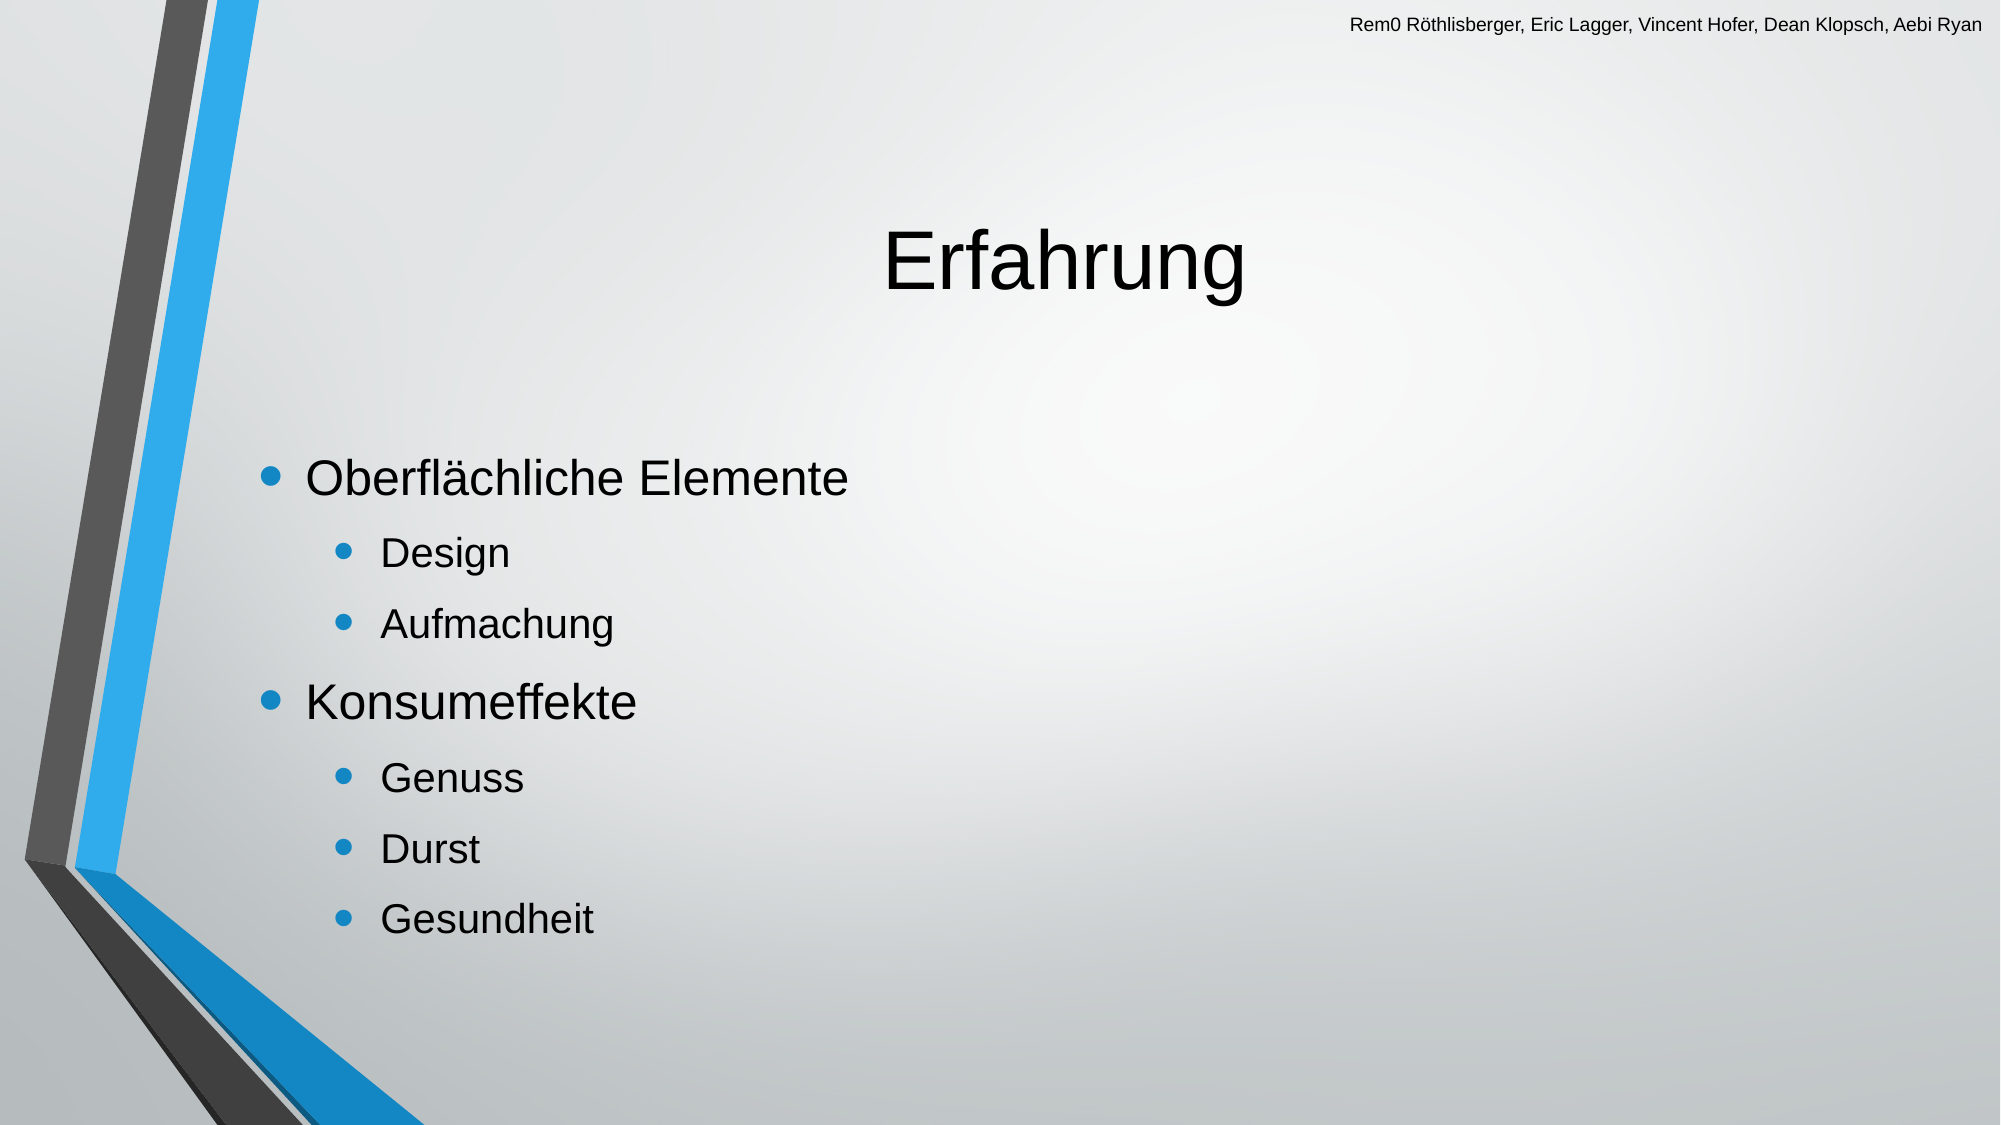

Rem0 Röthlisberger, Eric Lagger, Vincent Hofer, Dean Klopsch, Aebi Ryan
# Erfahrung
Oberflächliche Elemente
Design
Aufmachung
Konsumeffekte
Genuss
Durst
Gesundheit